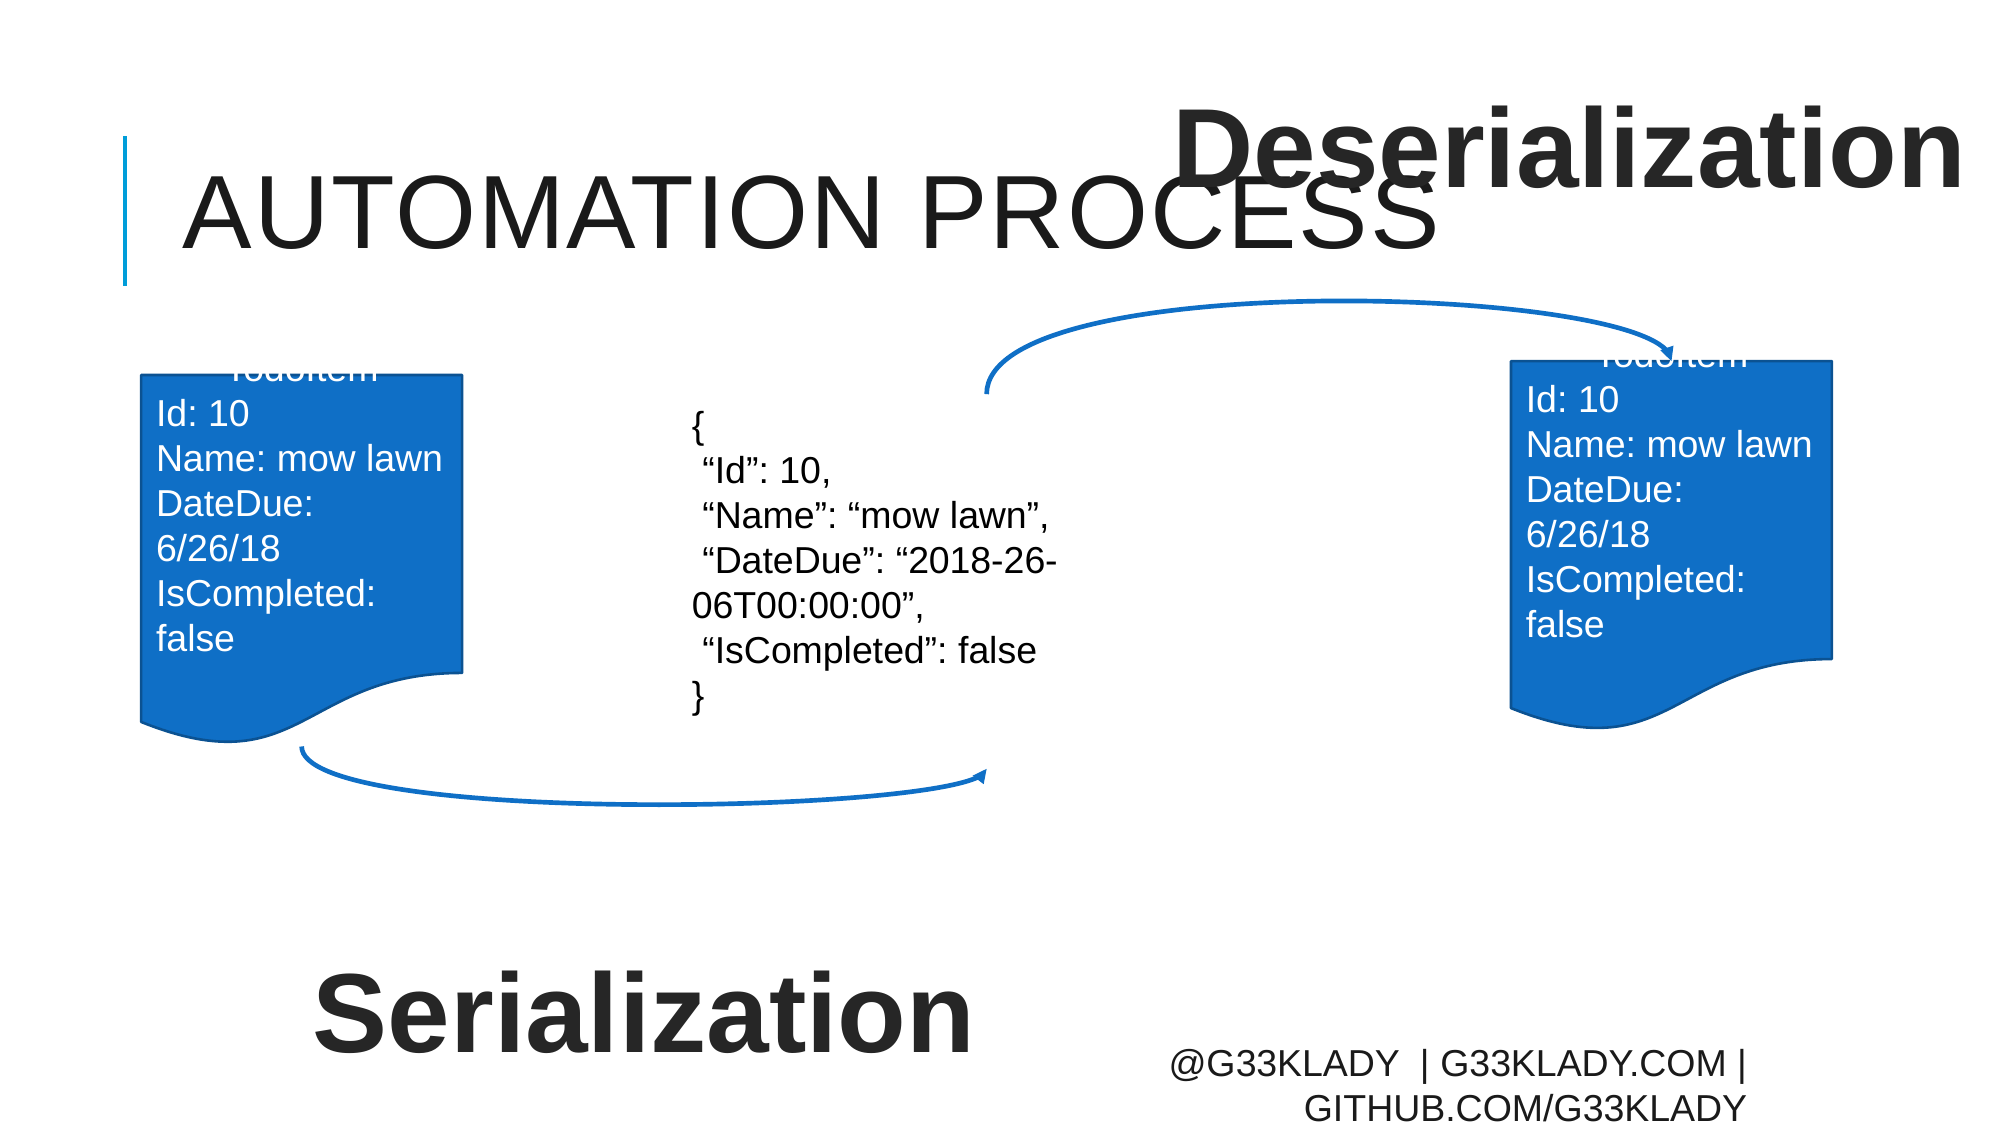

Deserialization
# Automation process
TodoItem
Id: 10
Name: mow lawn
DateDue: 6/26/18
IsCompleted: false

TodoItem
Id: 10
Name: mow lawn
DateDue: 6/26/18
IsCompleted: false

{
 “Id”: 10,
 “Name”: “mow lawn”,
 “DateDue”: “2018-26-06T00:00:00”,
 “IsCompleted”: false
}

Serialization
@g33klady  | g33klady.com | github.com/g33klady